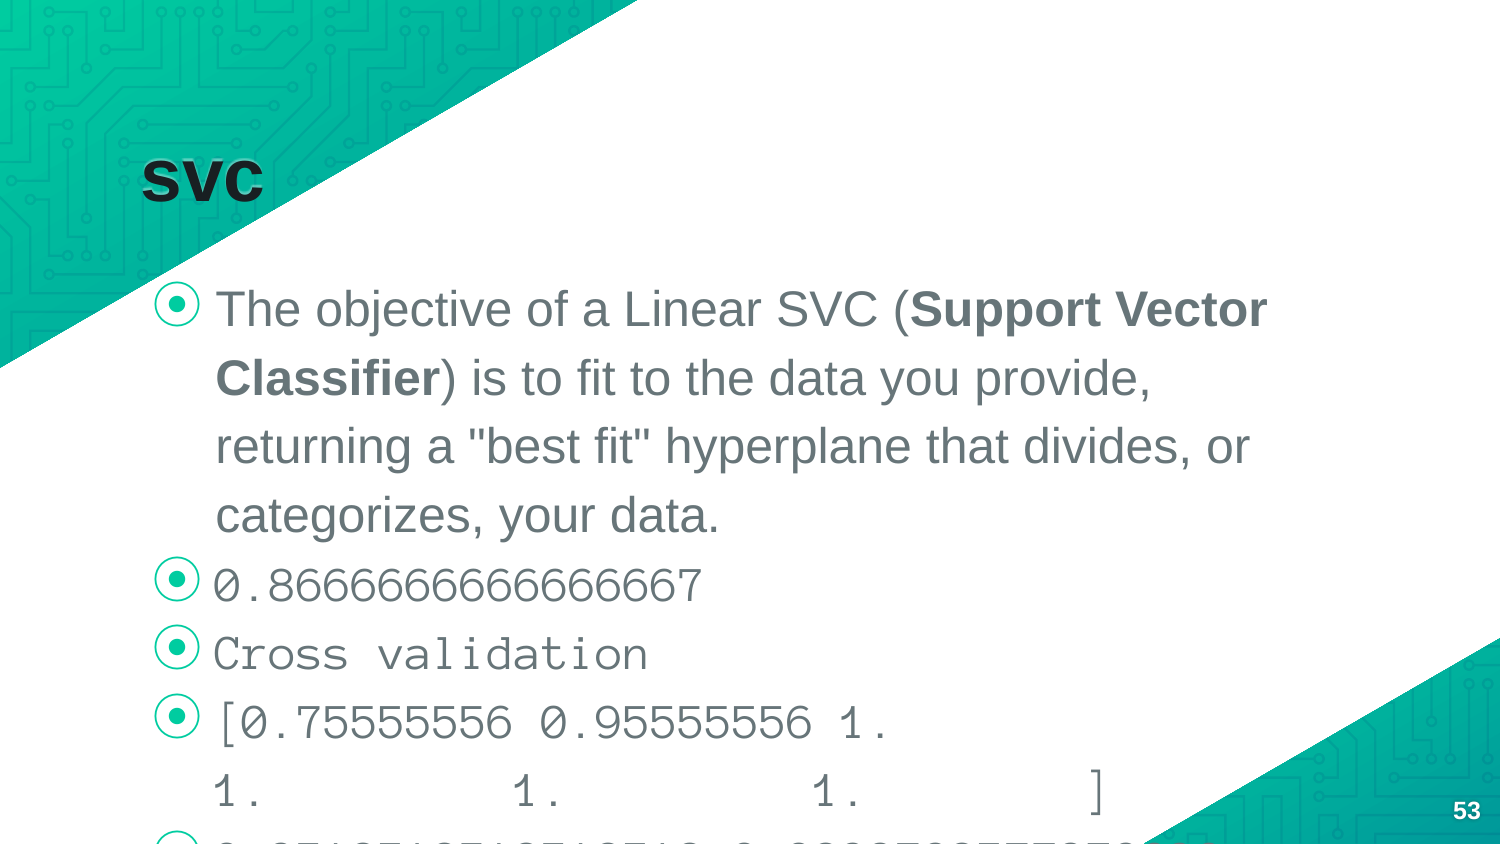

# svc
The objective of a Linear SVC (Support Vector Classifier) is to fit to the data you provide, returning a "best fit" hyperplane that divides, or categorizes, your data.
0.8666666666666667
Cross validation
[0.75555556 0.95555556 1.         1.         1.         1.        ]
0.9518518518518518 0.0892738577273626
53